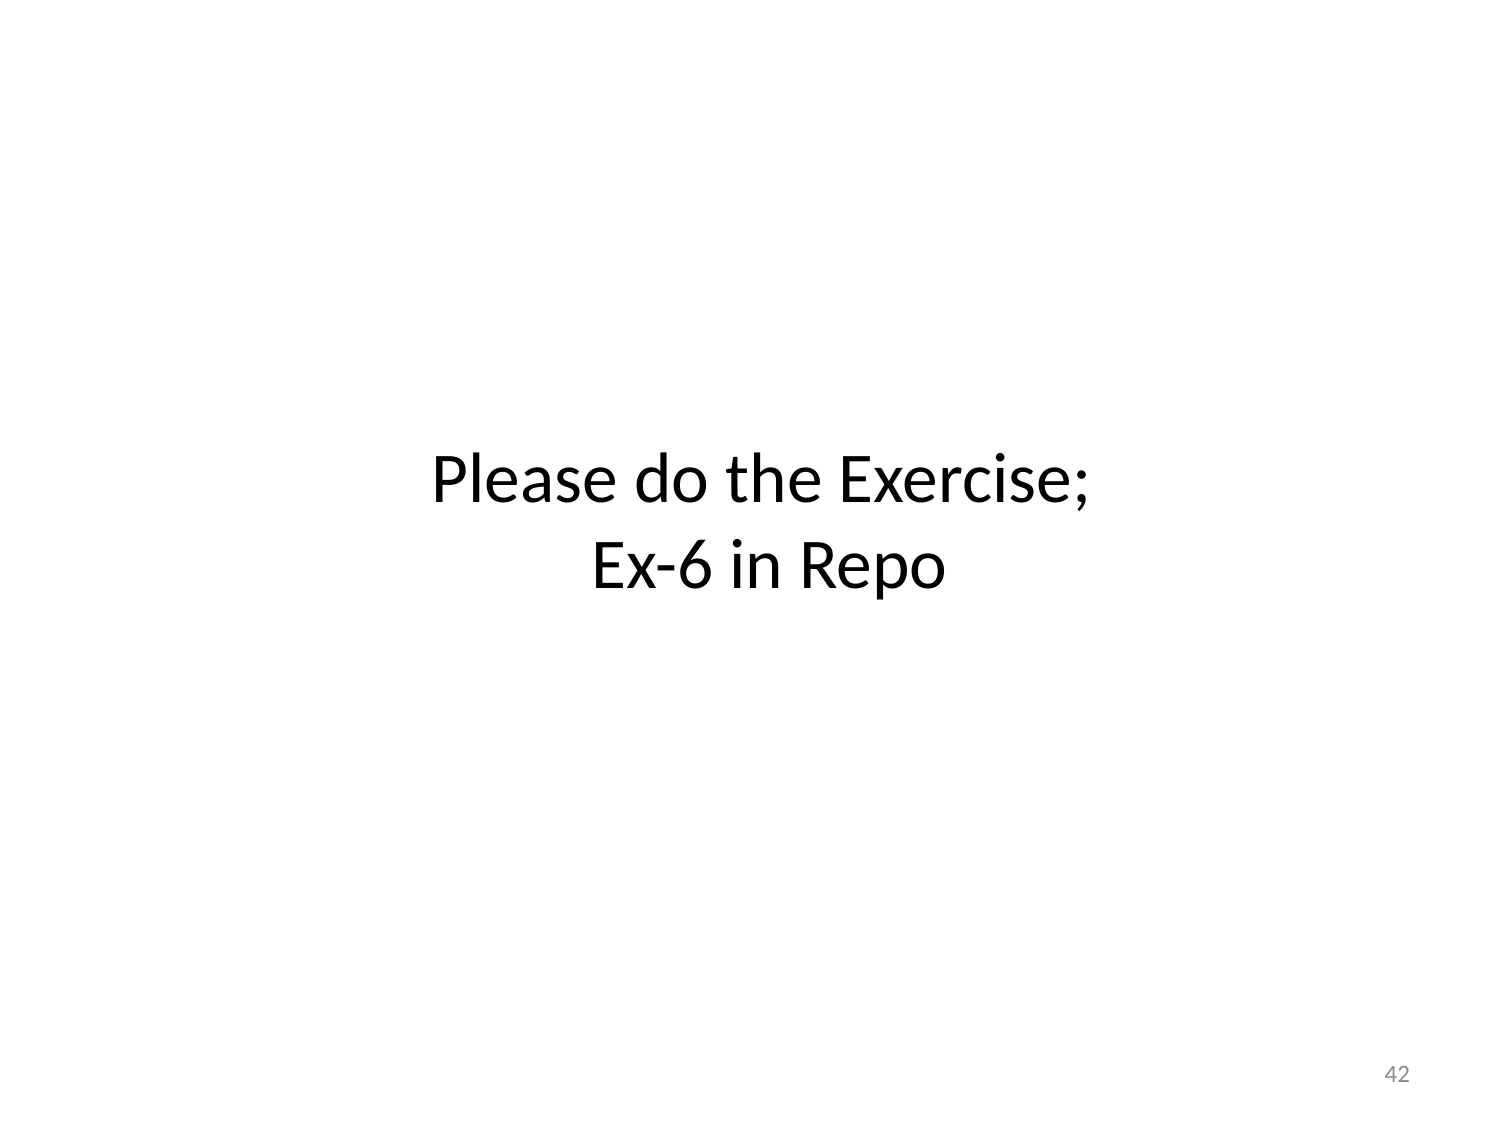

# Please do the Exercise; Ex-6 in Repo
42